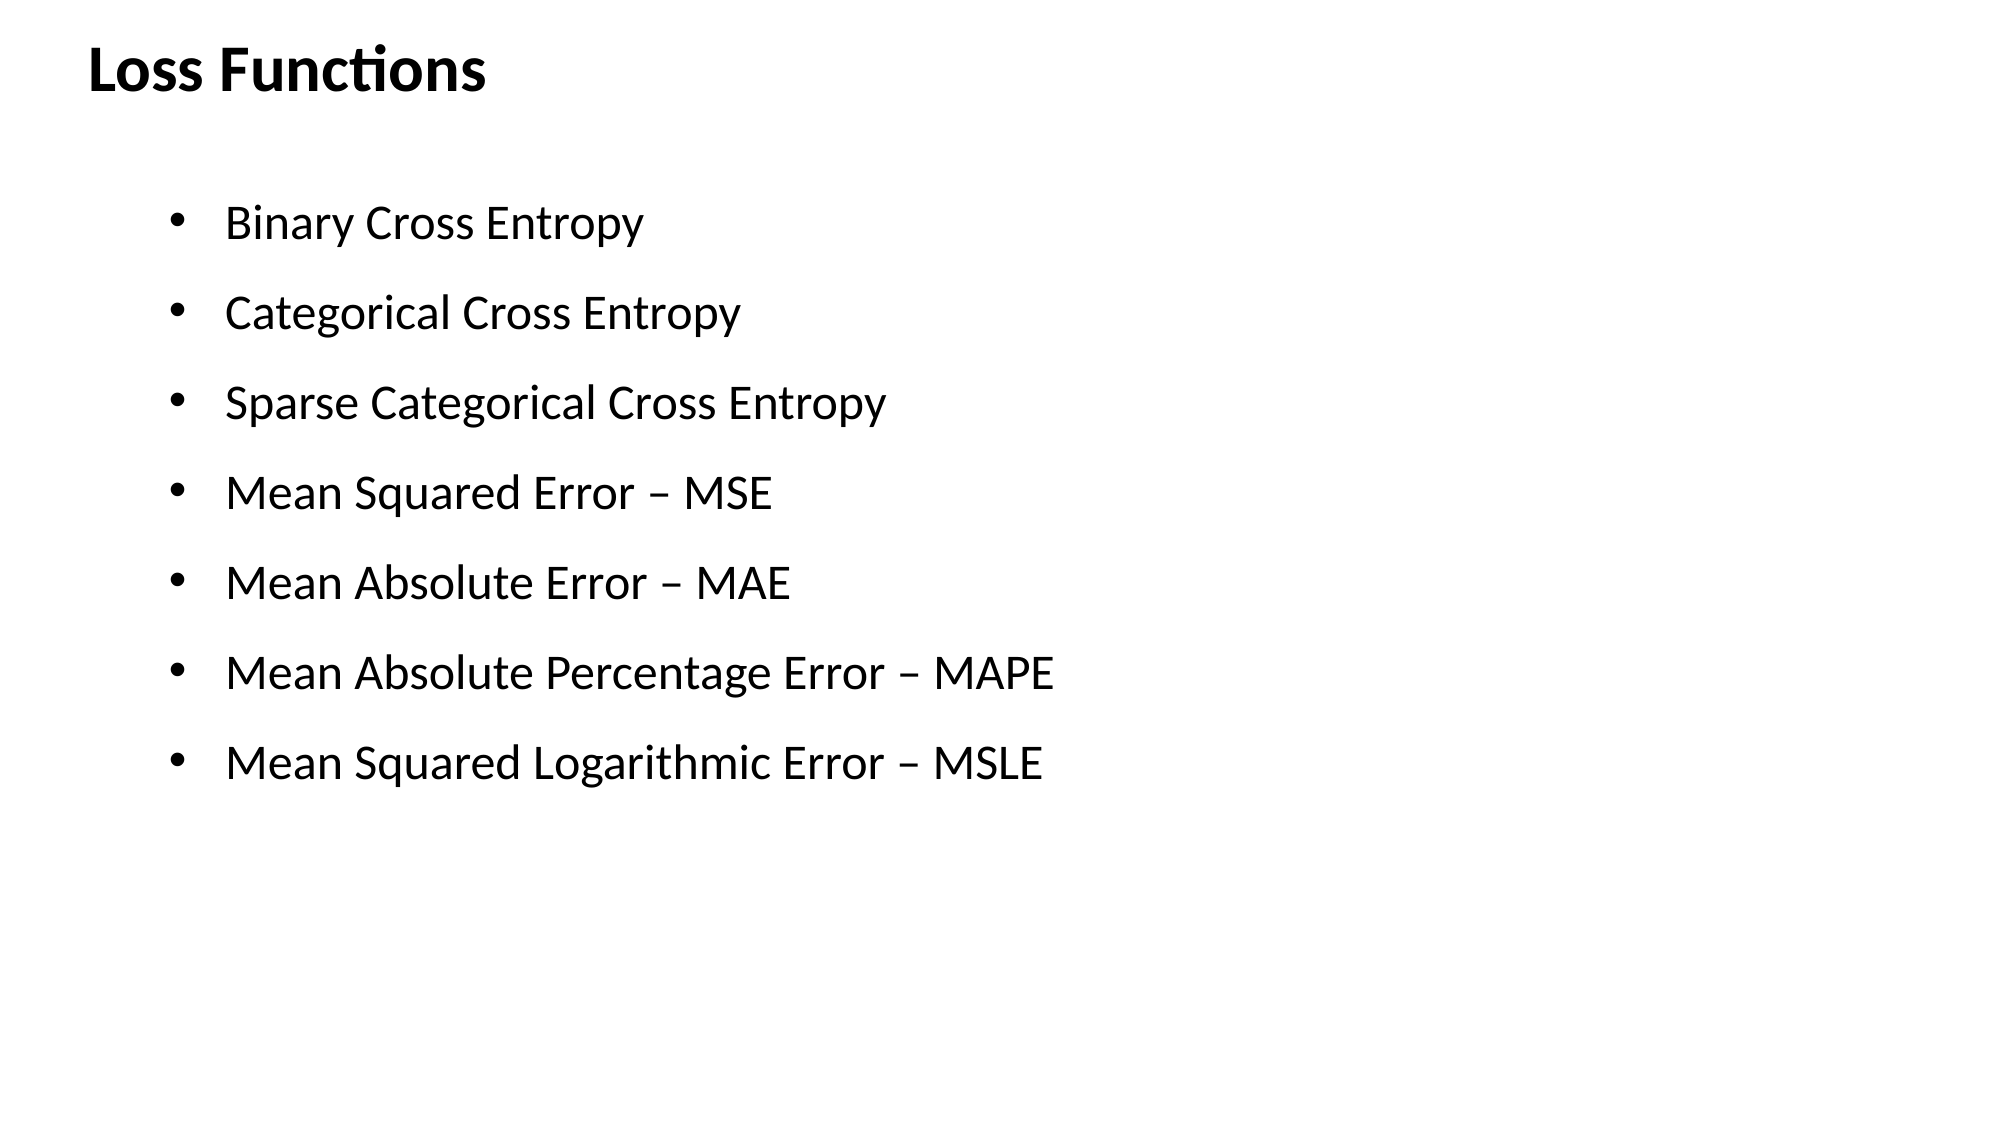

Loss Functions
Binary Cross Entropy
Categorical Cross Entropy
Sparse Categorical Cross Entropy
Mean Squared Error – MSE
Mean Absolute Error – MAE
Mean Absolute Percentage Error – MAPE
Mean Squared Logarithmic Error – MSLE